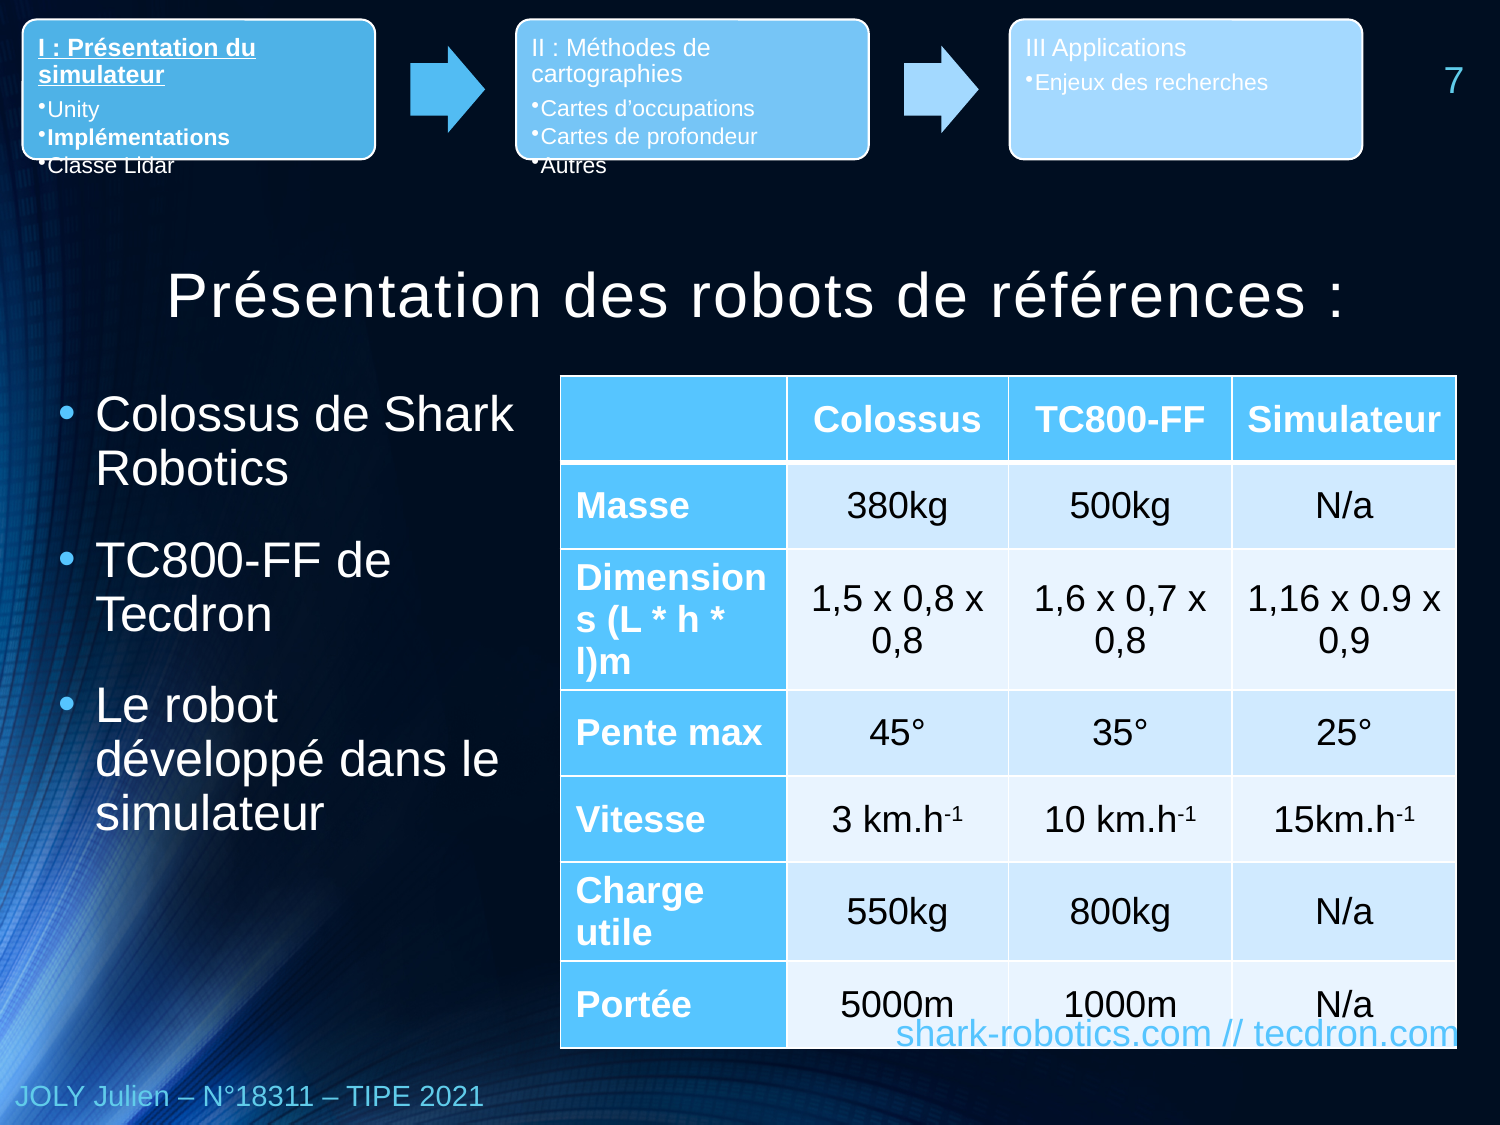

I : Présentation du simulateur
Unity
Implémentations
Classe Lidar

II : Méthodes de cartographies
Cartes d’occupations
Cartes de profondeur
Autres

III Applications
Enjeux des recherches
7
# Présentation des robots de références :
|  | Colossus | TC800-FF | Simulateur |
| --- | --- | --- | --- |
| Masse | 380kg | 500kg | N/a |
| Dimensions (L \* h \* l)m | 1,5 x 0,8 x 0,8 | 1,6 x 0,7 x 0,8 | 1,16 x 0.9 x 0,9 |
| Pente max | 45° | 35° | 25° |
| Vitesse | 3 km.h-1 | 10 km.h-1 | 15km.h-1 |
| Charge utile | 550kg | 800kg | N/a |
| Portée | 5000m | 1000m | N/a |
Colossus de Shark Robotics
TC800-FF de Tecdron
Le robot développé dans le simulateur
shark-robotics.com // tecdron.com